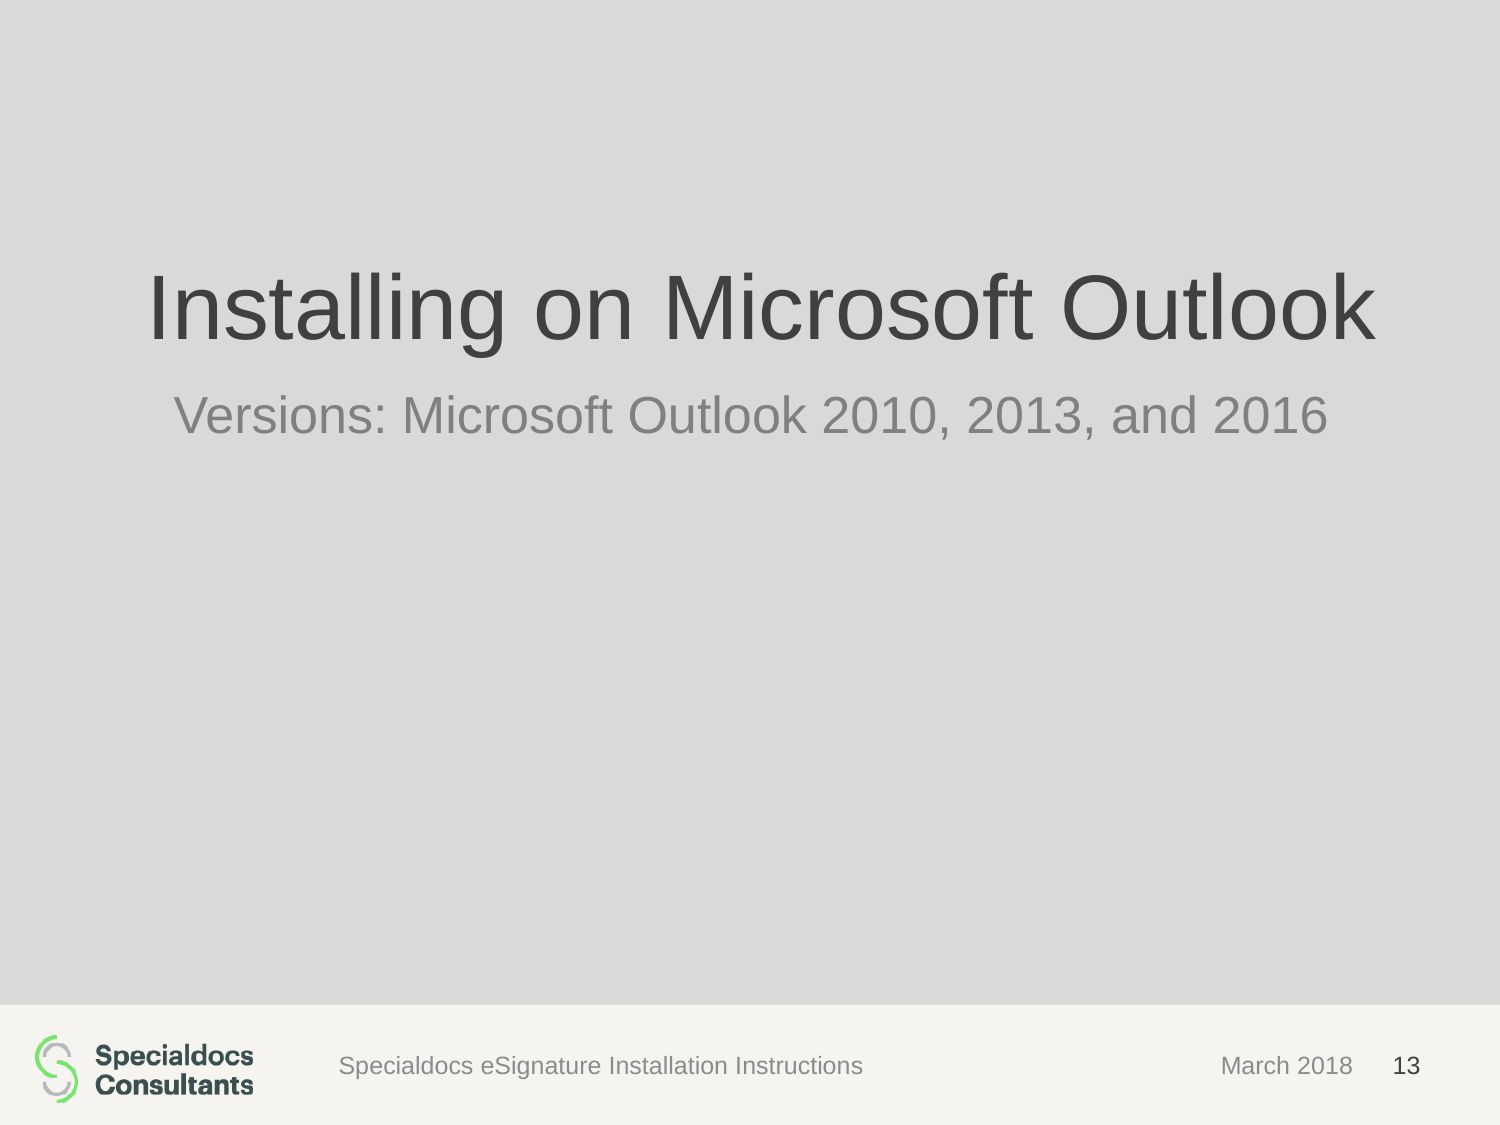

Installing on Microsoft Outlook
Versions: Microsoft Outlook 2010, 2013, and 2016

Specialdocs eSignature Installation Instructions
March 2018
13